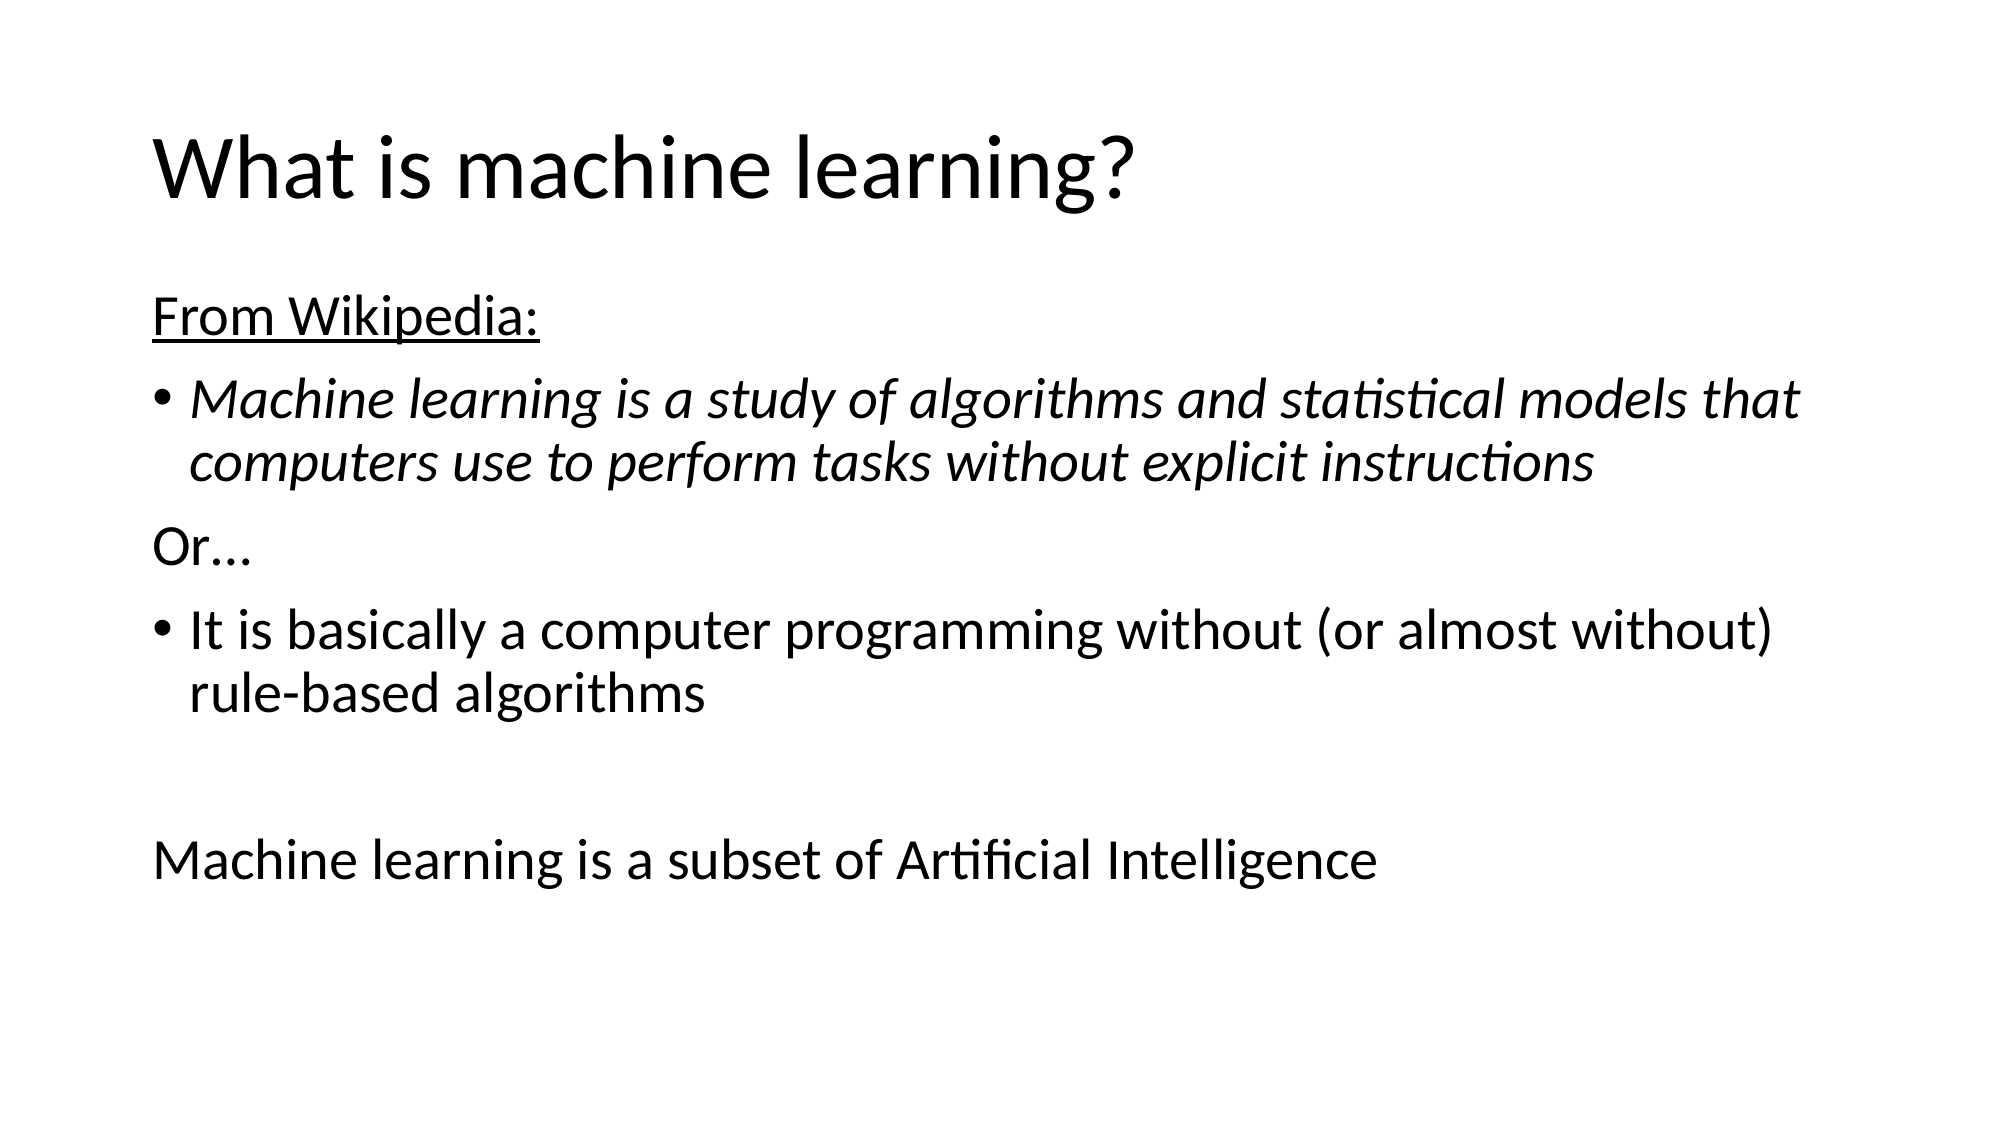

# What is machine learning?
From Wikipedia:
Machine learning is a study of algorithms and statistical models that computers use to perform tasks without explicit instructions
Or…
It is basically a computer programming without (or almost without) rule-based algorithms

Machine learning is a subset of Artificial Intelligence